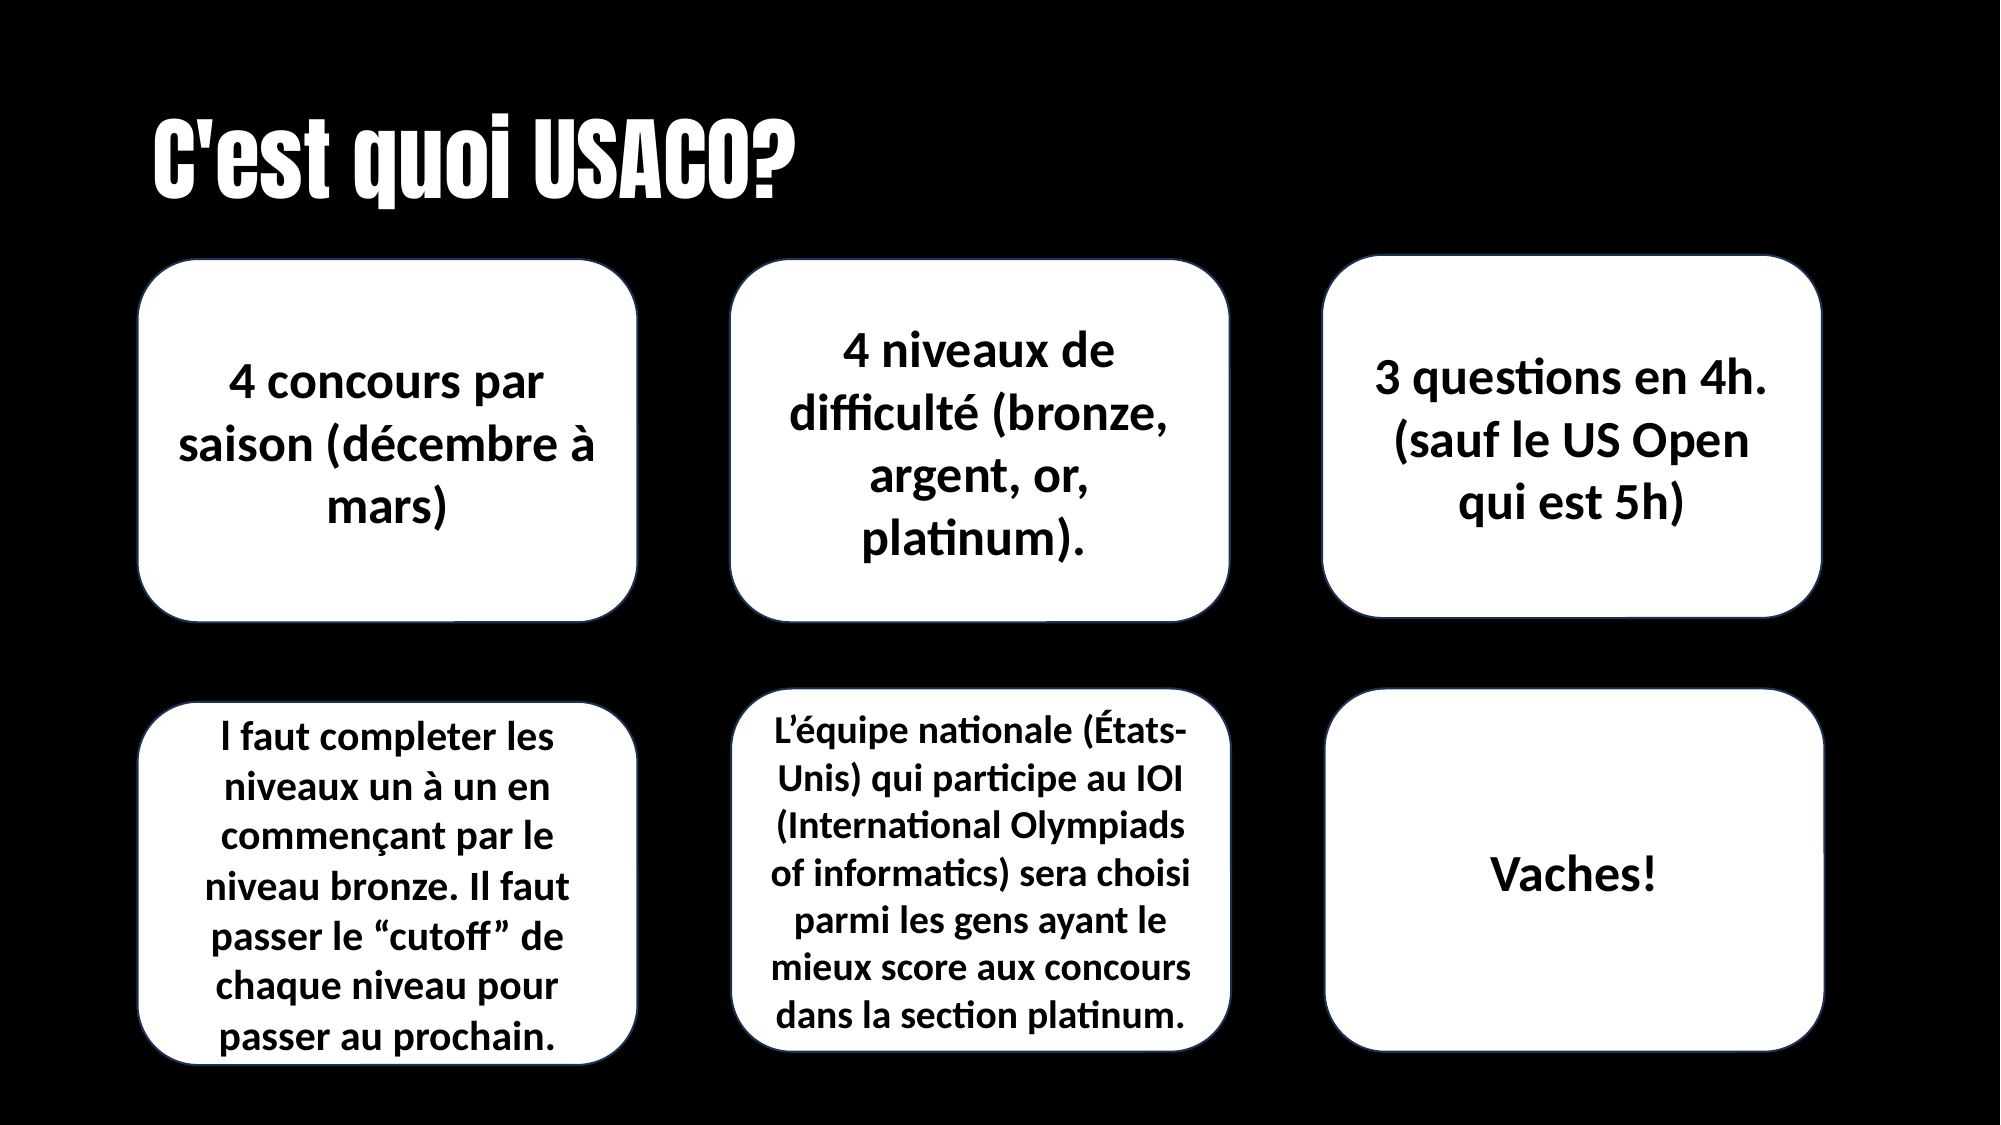

# C'est quoi USACO?
3 questions en 4h. (sauf le US Open qui est 5h)
4 niveaux de difficulté (bronze, argent, or, platinum).
4 concours par saison (décembre à mars)
L’équipe nationale (États-Unis) qui participe au IOI (International Olympiads of informatics) sera choisi parmi les gens ayant le mieux score aux concours dans la section platinum.
Vaches!
l faut completer les niveaux un à un en commençant par le niveau bronze. Il faut passer le “cutoff” de chaque niveau pour passer au prochain.